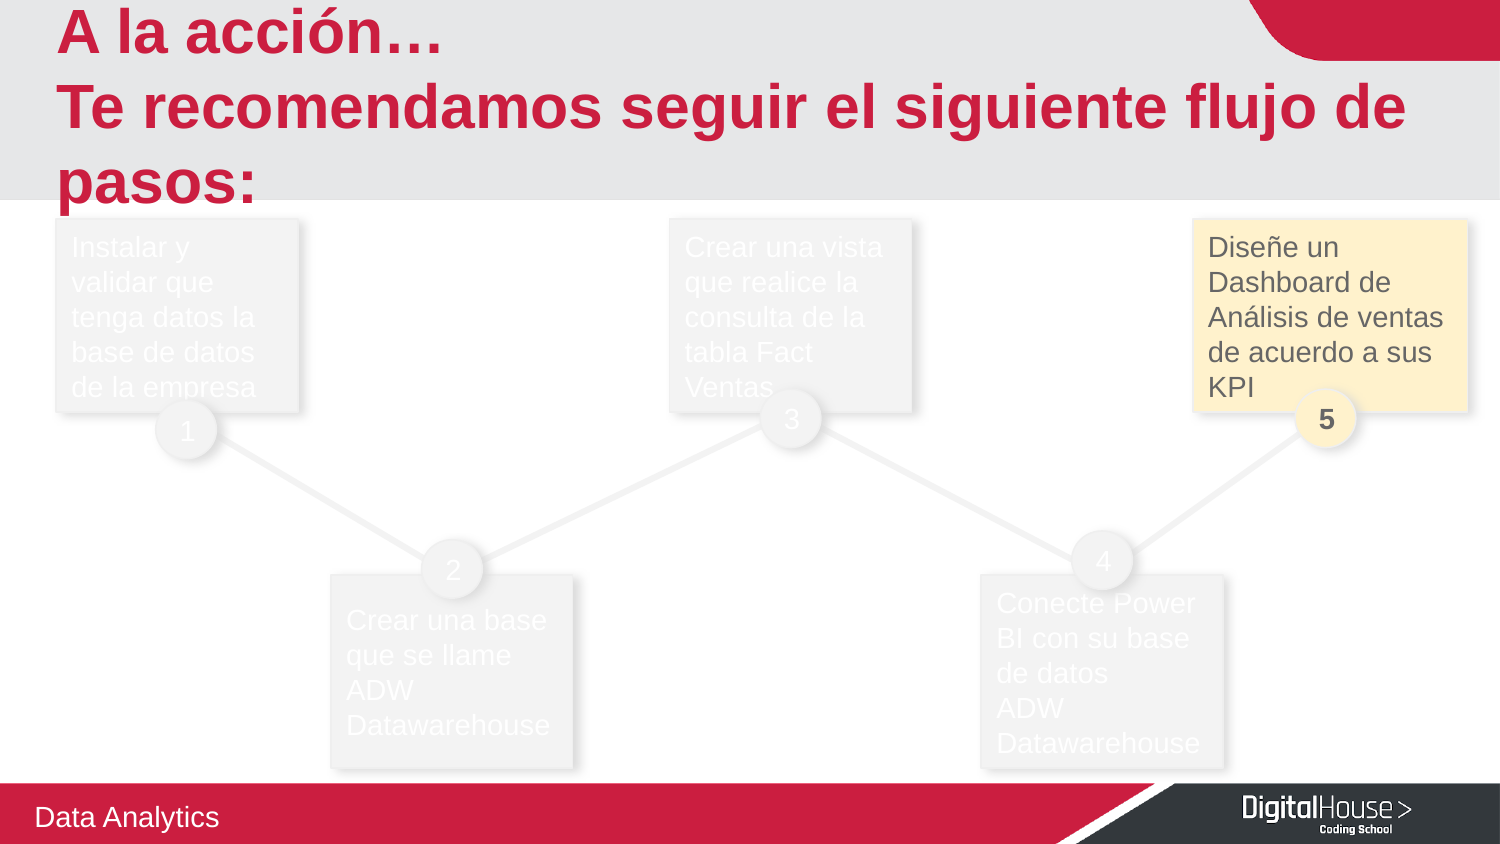

# A la acción…
Te recomendamos seguir el siguiente flujo de pasos:
Diseñe un Dashboard de Análisis de ventas de acuerdo a sus KPI
Instalar y validar que tenga datos la base de datos de la empresa
Crear una vista que realice la consulta de la tabla Fact Ventas
3
5
1
4
2
Crear una base que se llame ADW Datawarehouse
Conecte Power BI con su base de datos
ADW Datawarehouse